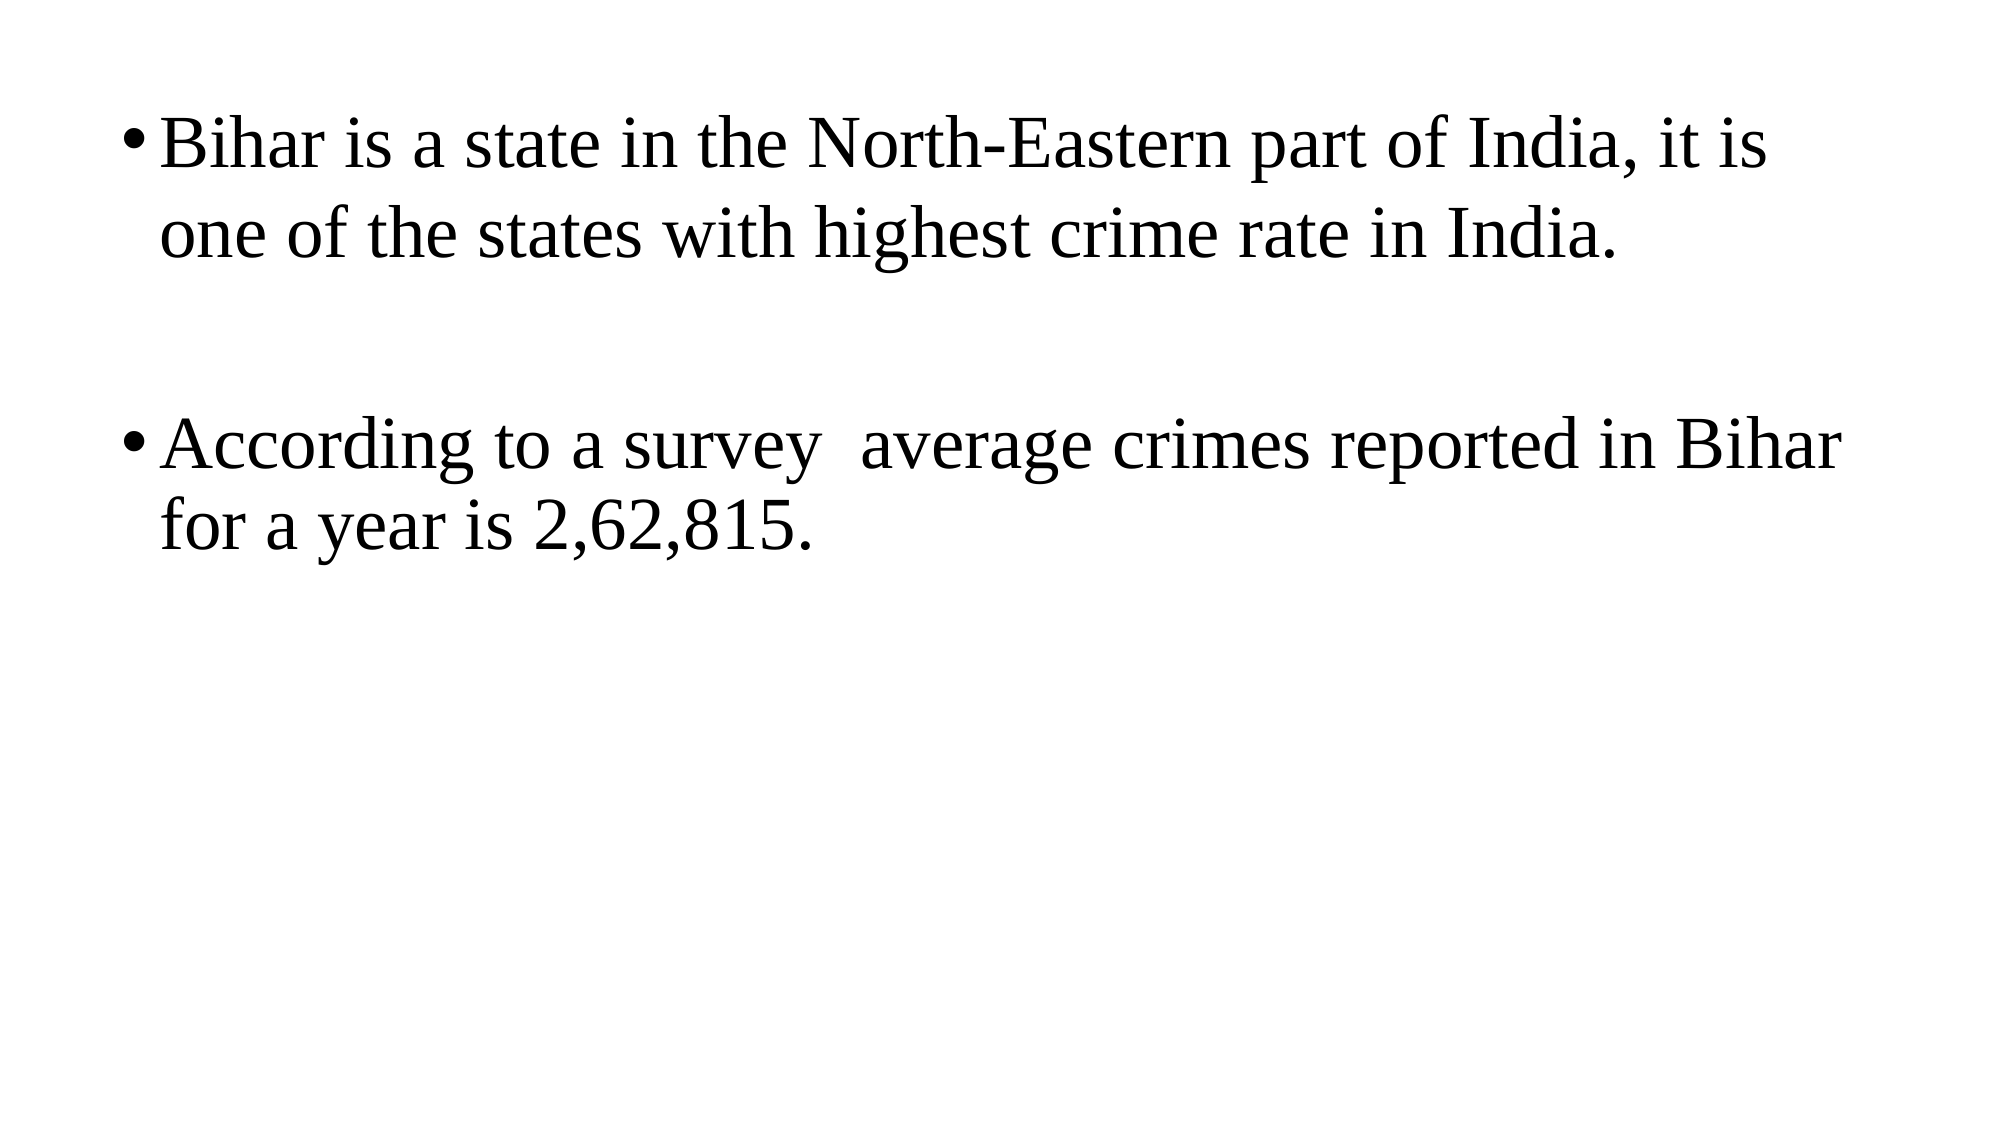

Bihar is a state in the North-Eastern part of India, it is one of the states with highest crime rate in India.

According to a survey  average crimes reported in Bihar for a year is 2,62,815.